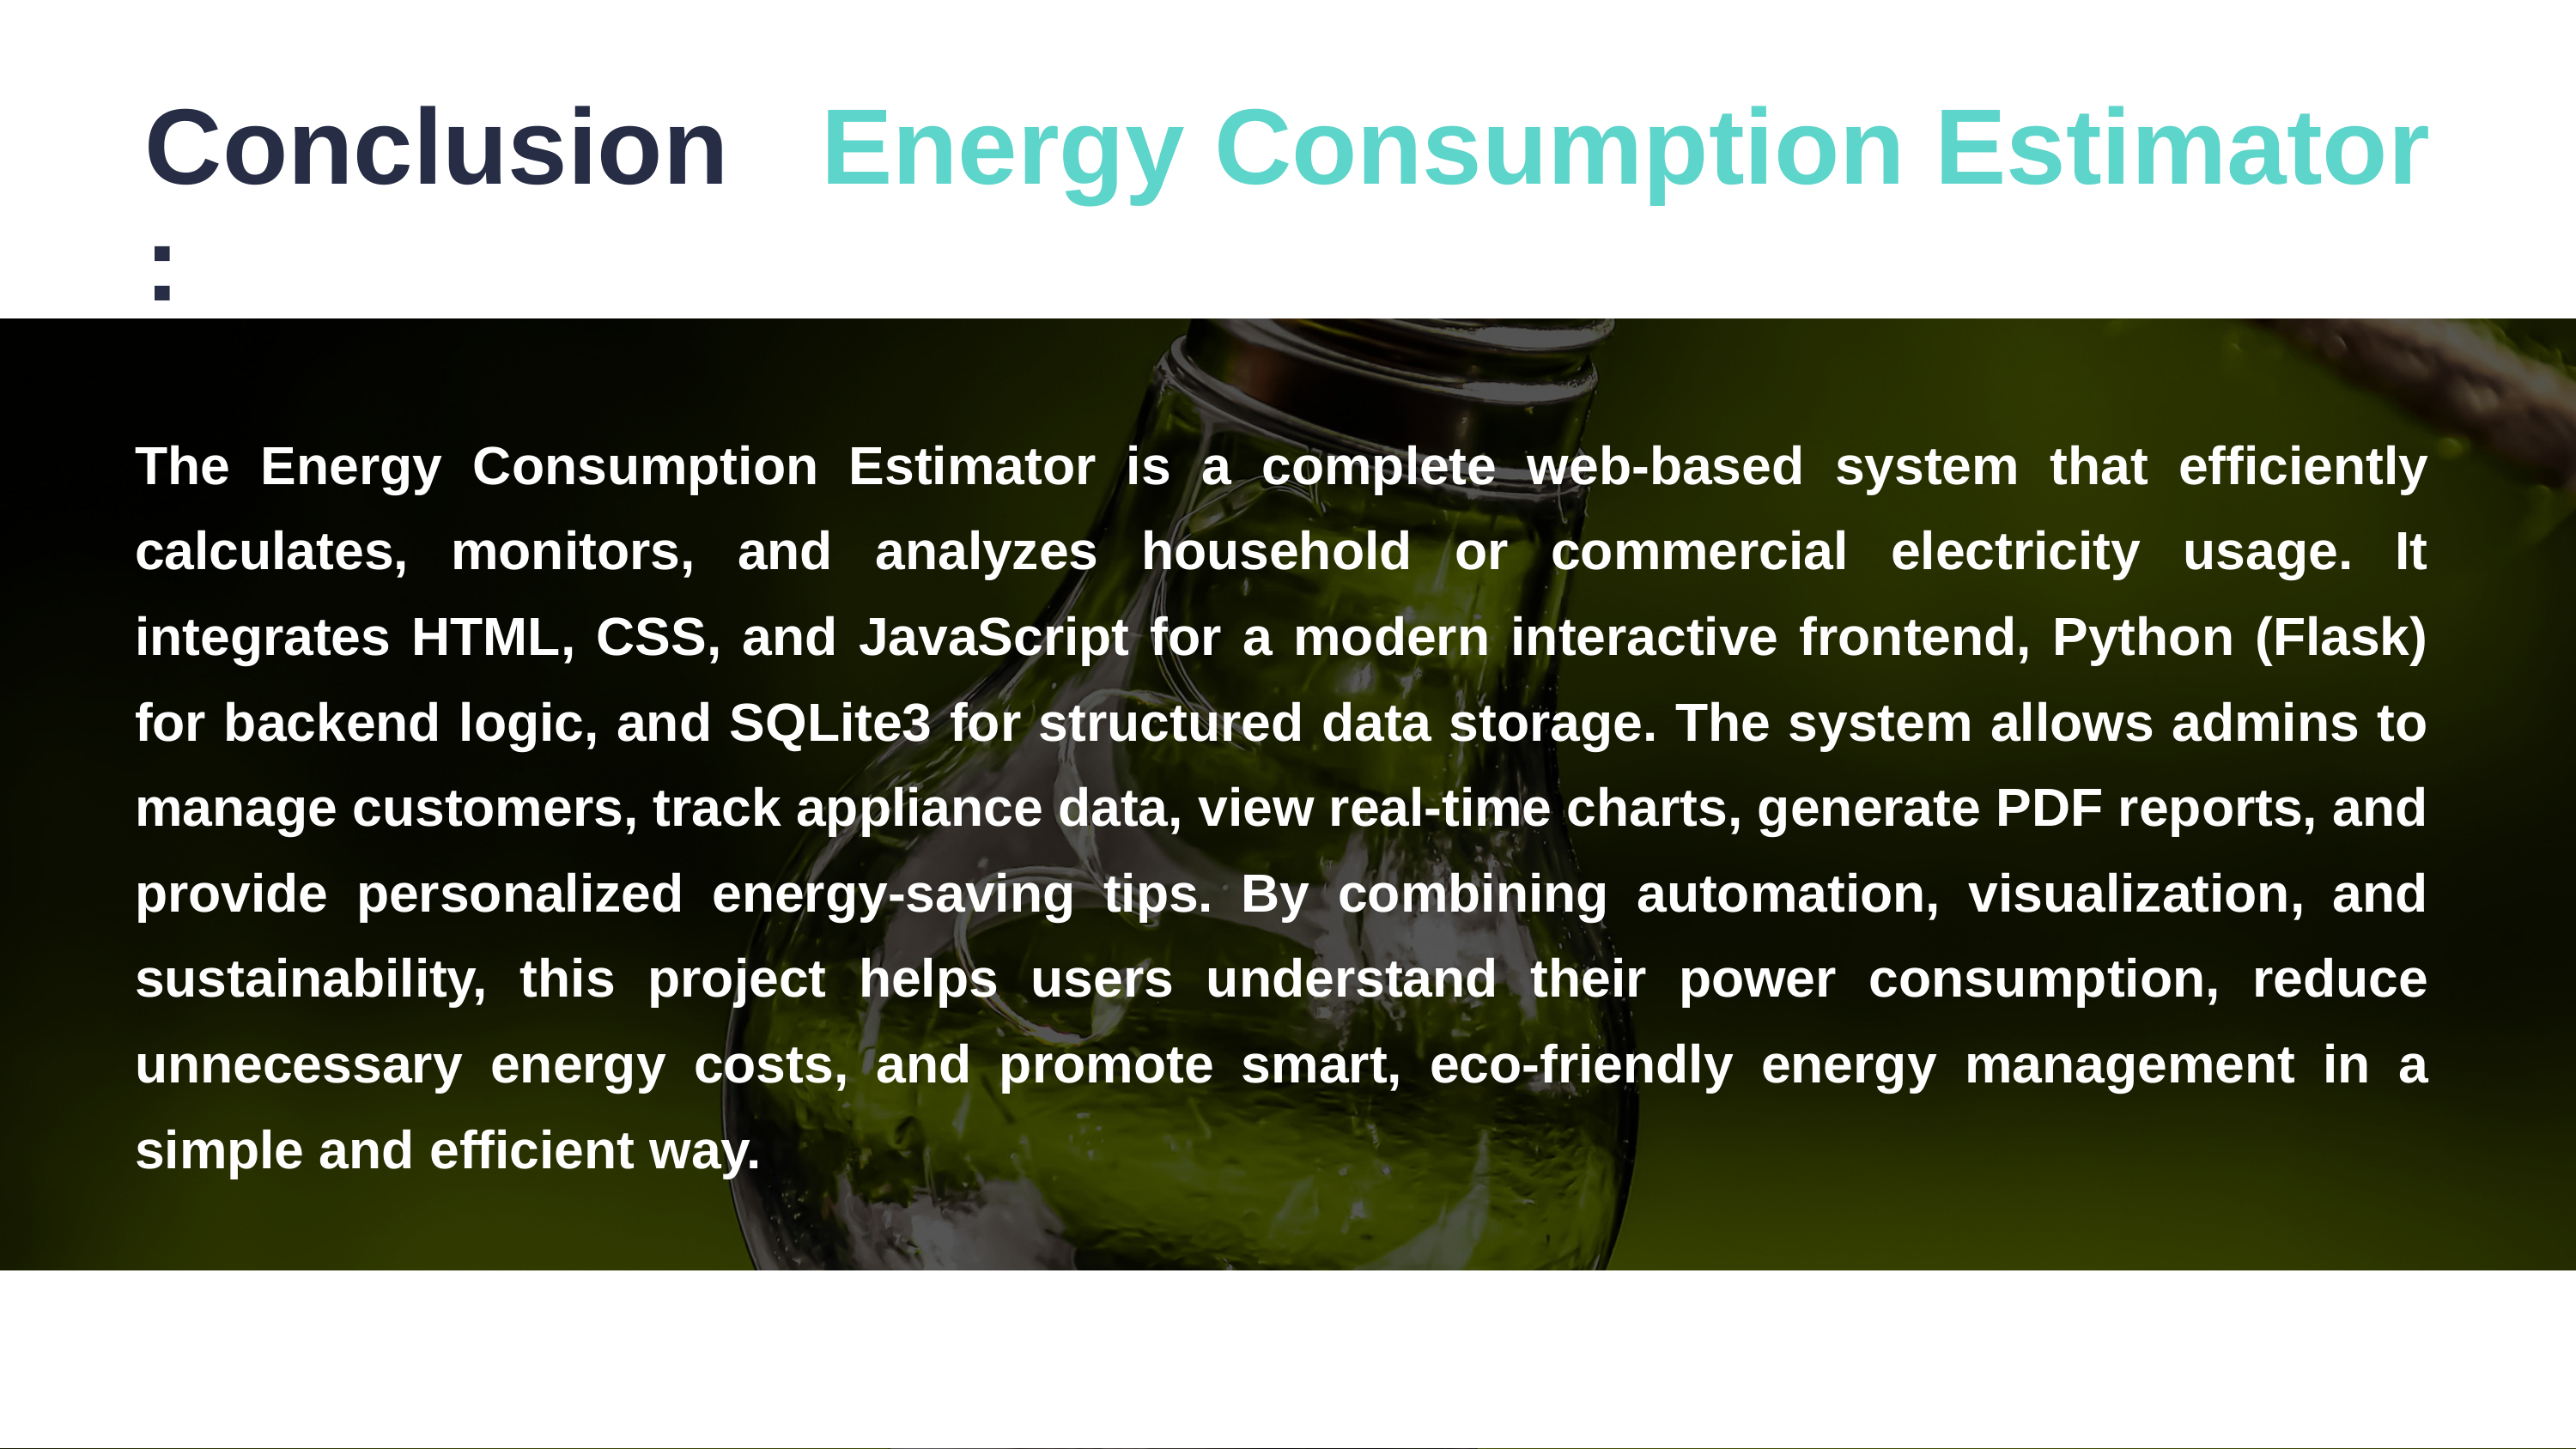

Conclusion :
Energy Consumption Estimator
The Energy Consumption Estimator is a complete web-based system that efficiently calculates, monitors, and analyzes household or commercial electricity usage. It integrates HTML, CSS, and JavaScript for a modern interactive frontend, Python (Flask) for backend logic, and SQLite3 for structured data storage. The system allows admins to manage customers, track appliance data, view real-time charts, generate PDF reports, and provide personalized energy-saving tips. By combining automation, visualization, and sustainability, this project helps users understand their power consumption, reduce unnecessary energy costs, and promote smart, eco-friendly energy management in a simple and efficient way.